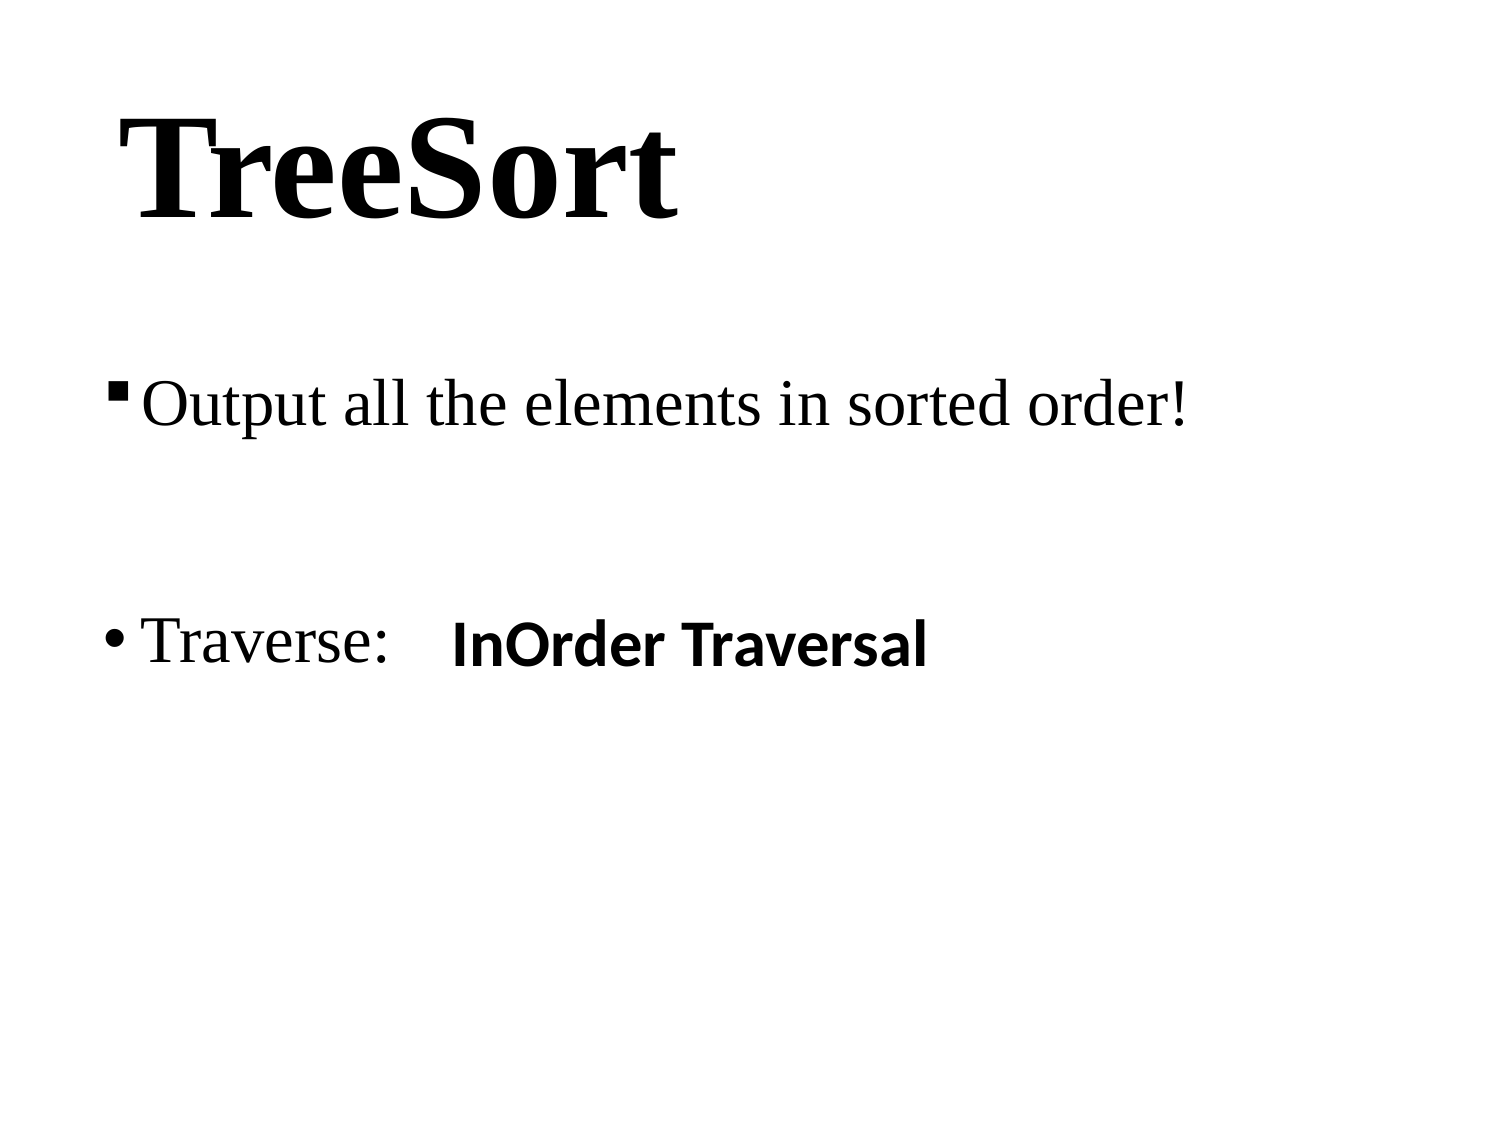

# TreeSort
Output all the elements in sorted order!

InOrder Traversal
Traverse: